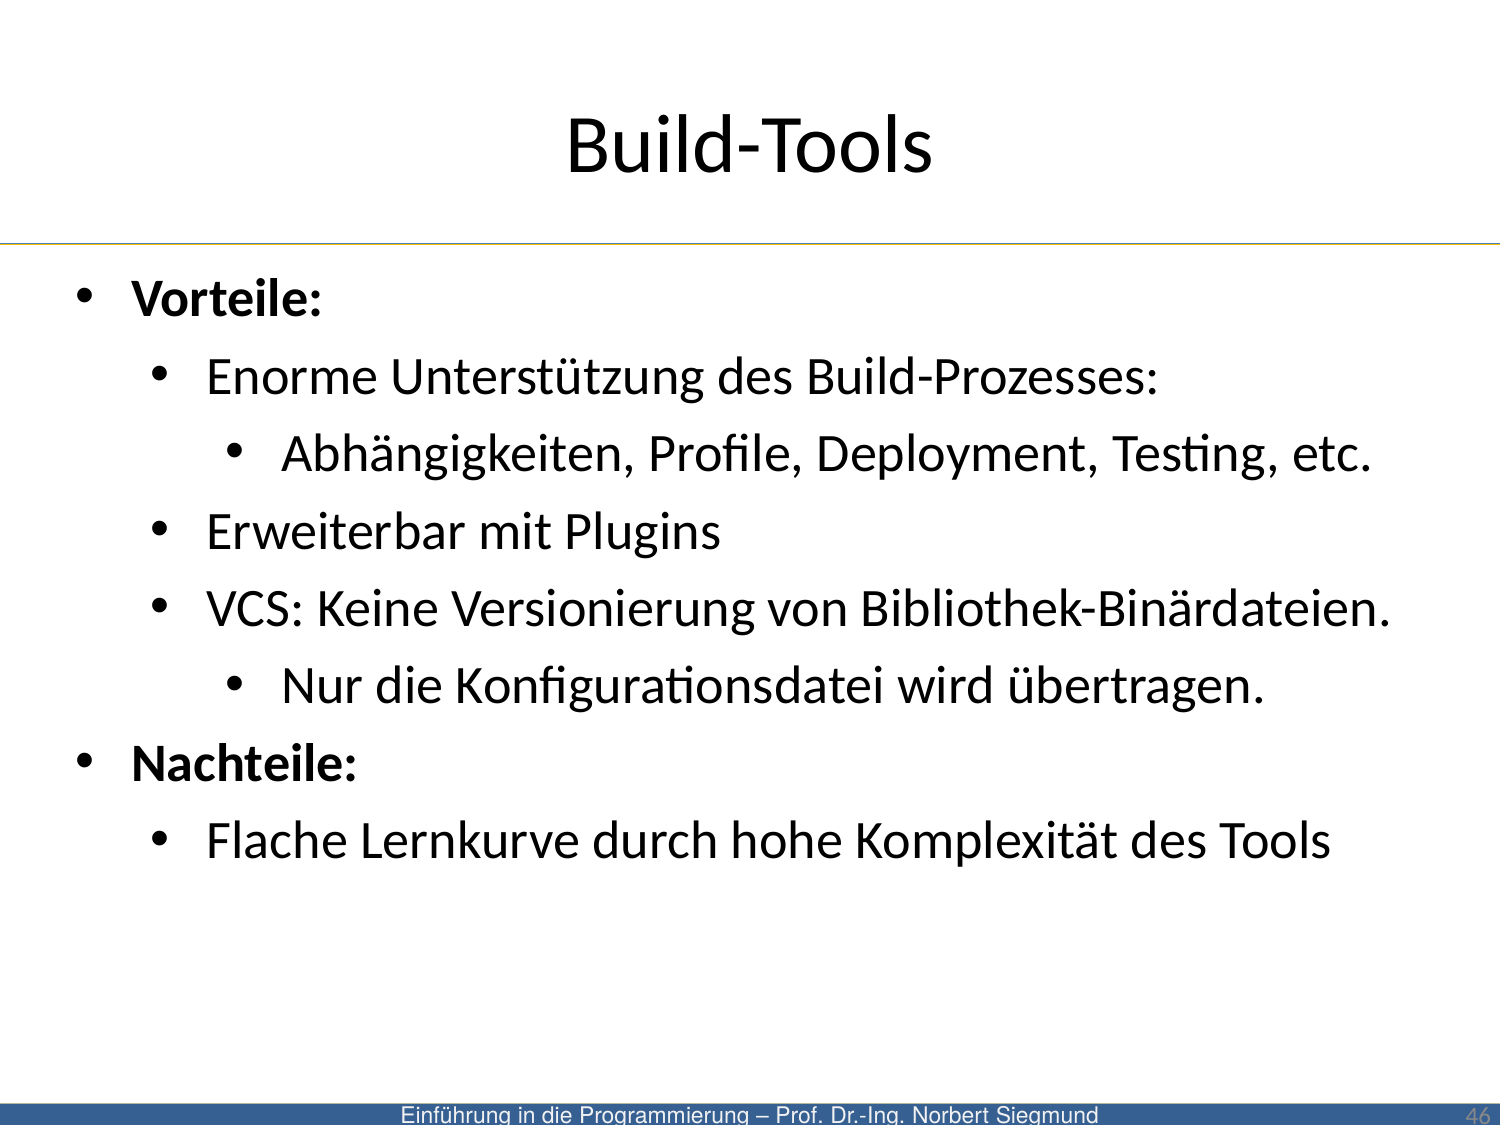

# Build-Tools
Vorteile:
Enorme Unterstützung des Build-Prozesses:
Abhängigkeiten, Profile, Deployment, Testing, etc.
Erweiterbar mit Plugins
VCS: Keine Versionierung von Bibliothek-Binärdateien.
Nur die Konfigurationsdatei wird übertragen.
Nachteile:
Flache Lernkurve durch hohe Komplexität des Tools
46